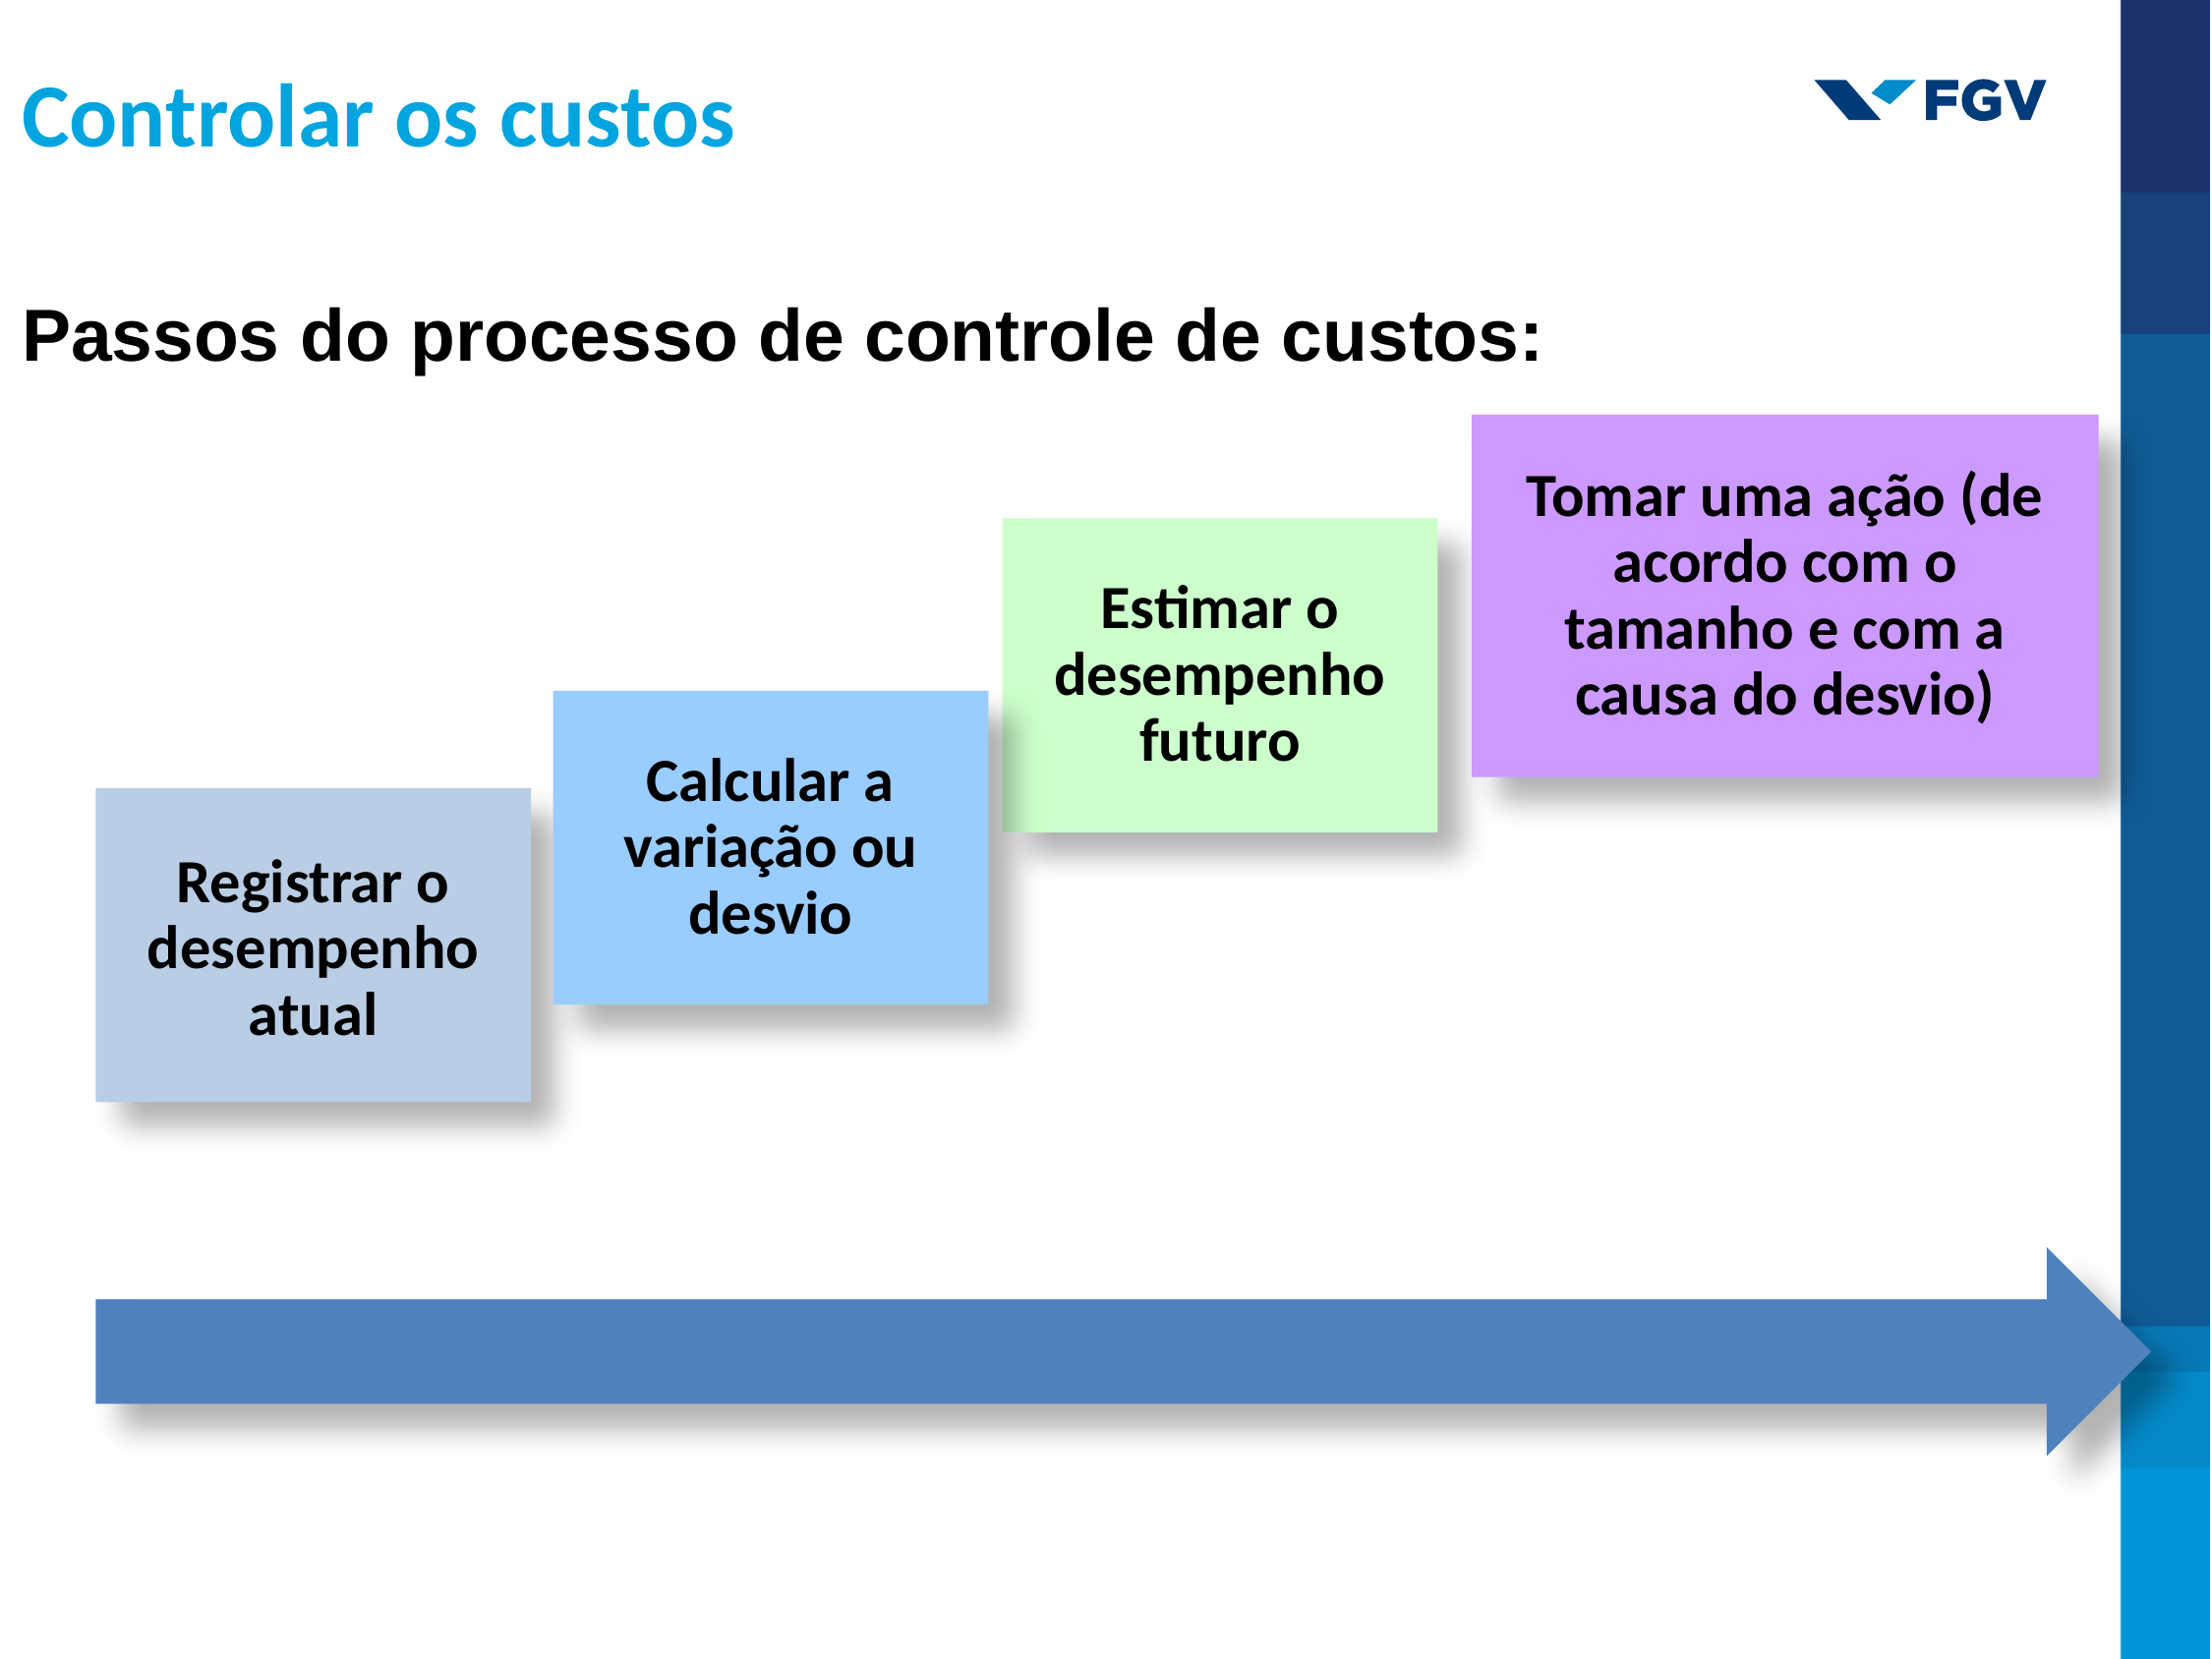

Controlar os custos
Passos do processo de controle de custos:
Tomar uma ação (de acordo com o tamanho e com a causa do desvio)
Estimar o desempenho futuro
Calcular a variação ou desvio

Registrar o desempenho atual